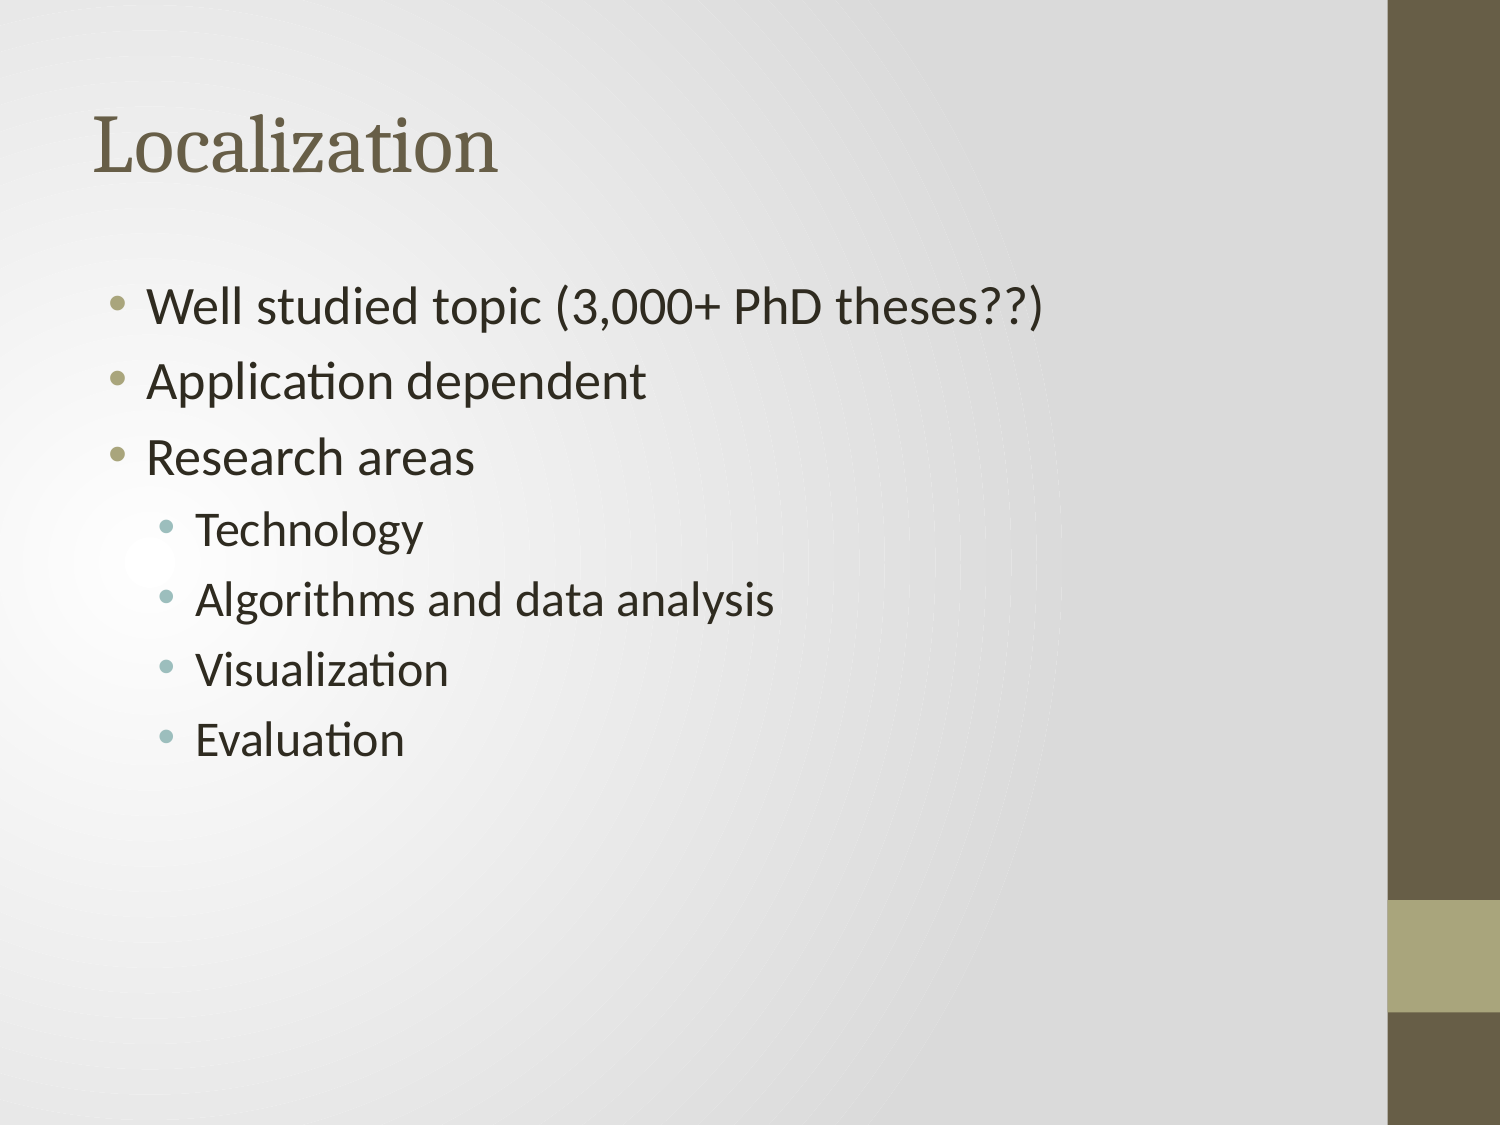

# Localization
Well studied topic (3,000+ PhD theses??)
Application dependent
Research areas
Technology
Algorithms and data analysis
Visualization
Evaluation